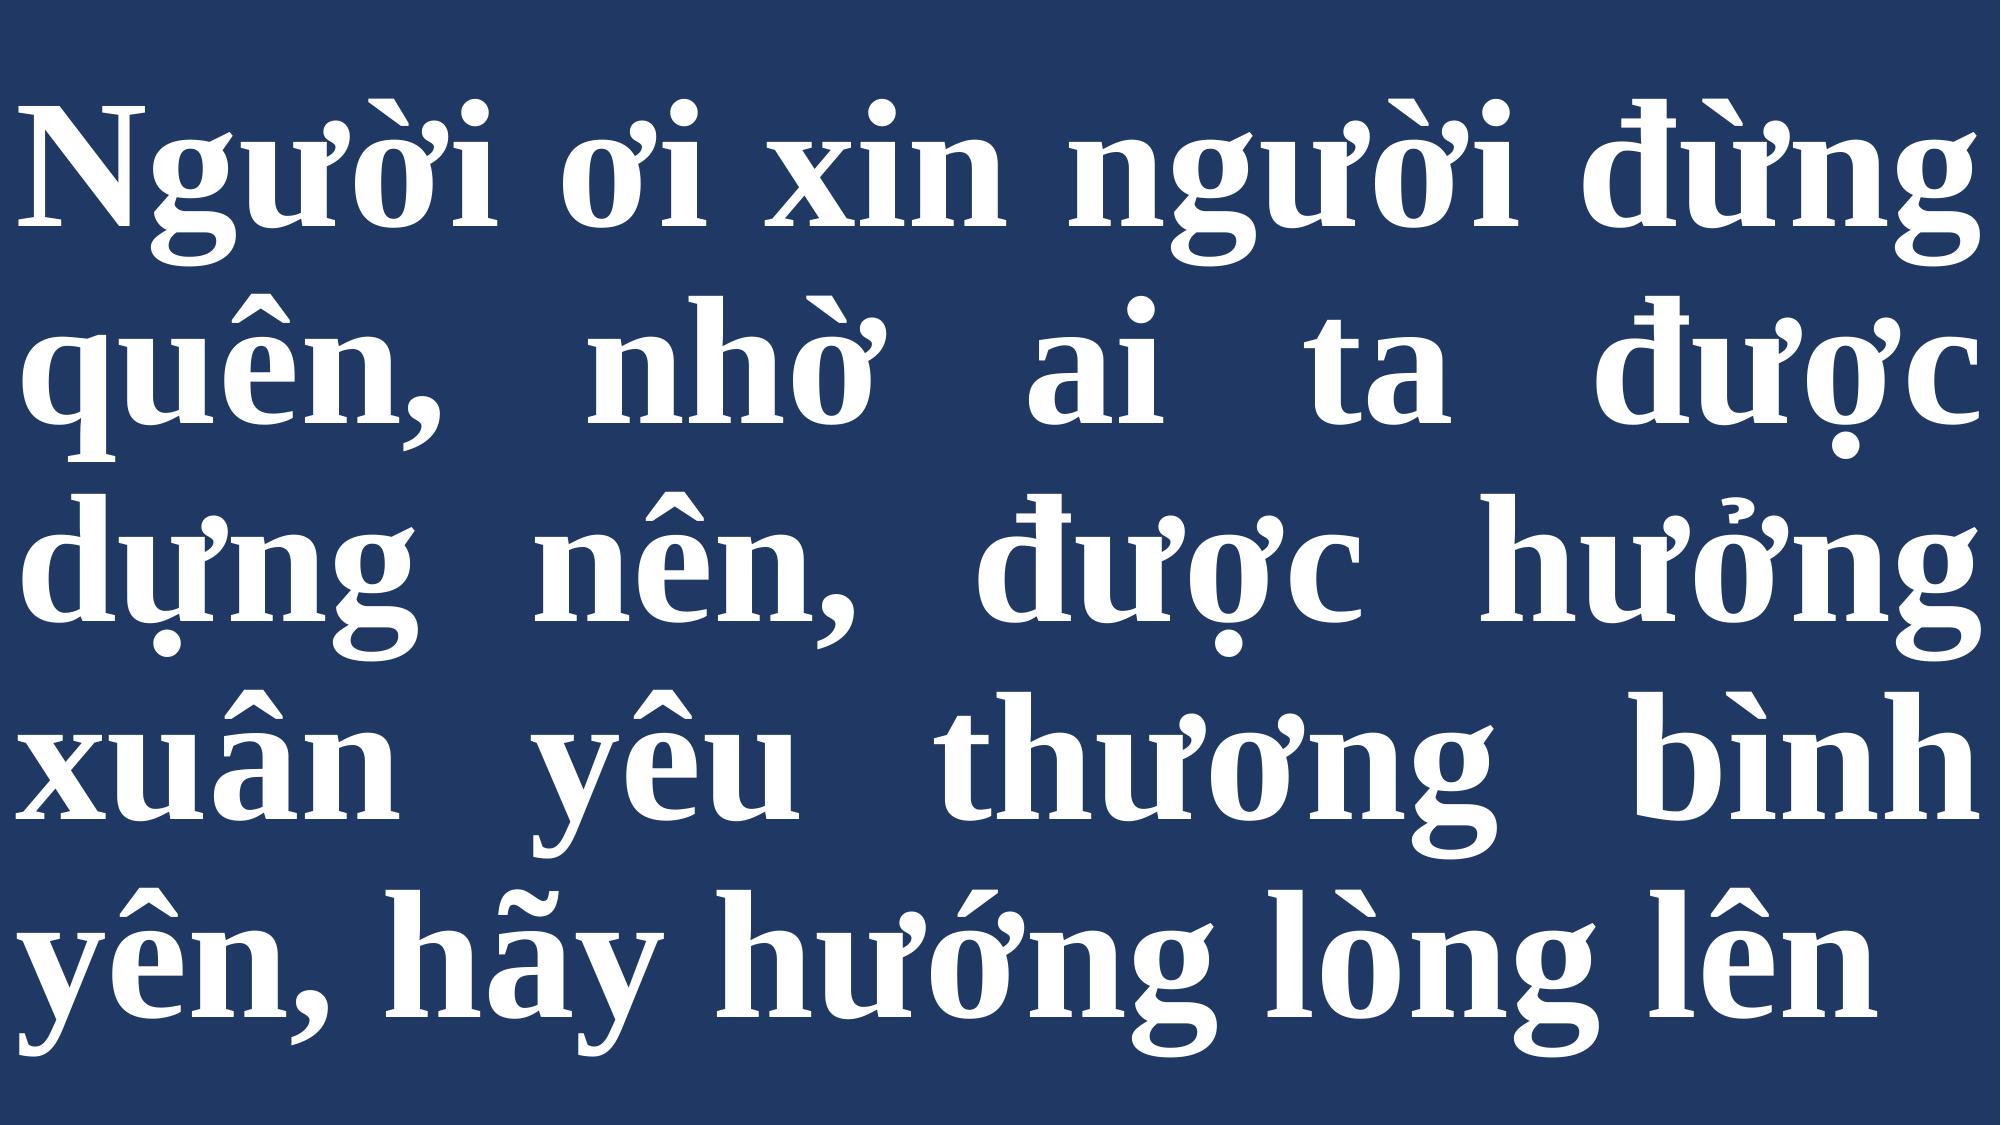

# Người ơi xin người đừng quên, nhờ ai ta được dựng nên, được hưởng xuân yêu thương bình yên, hãy hướng lòng lên